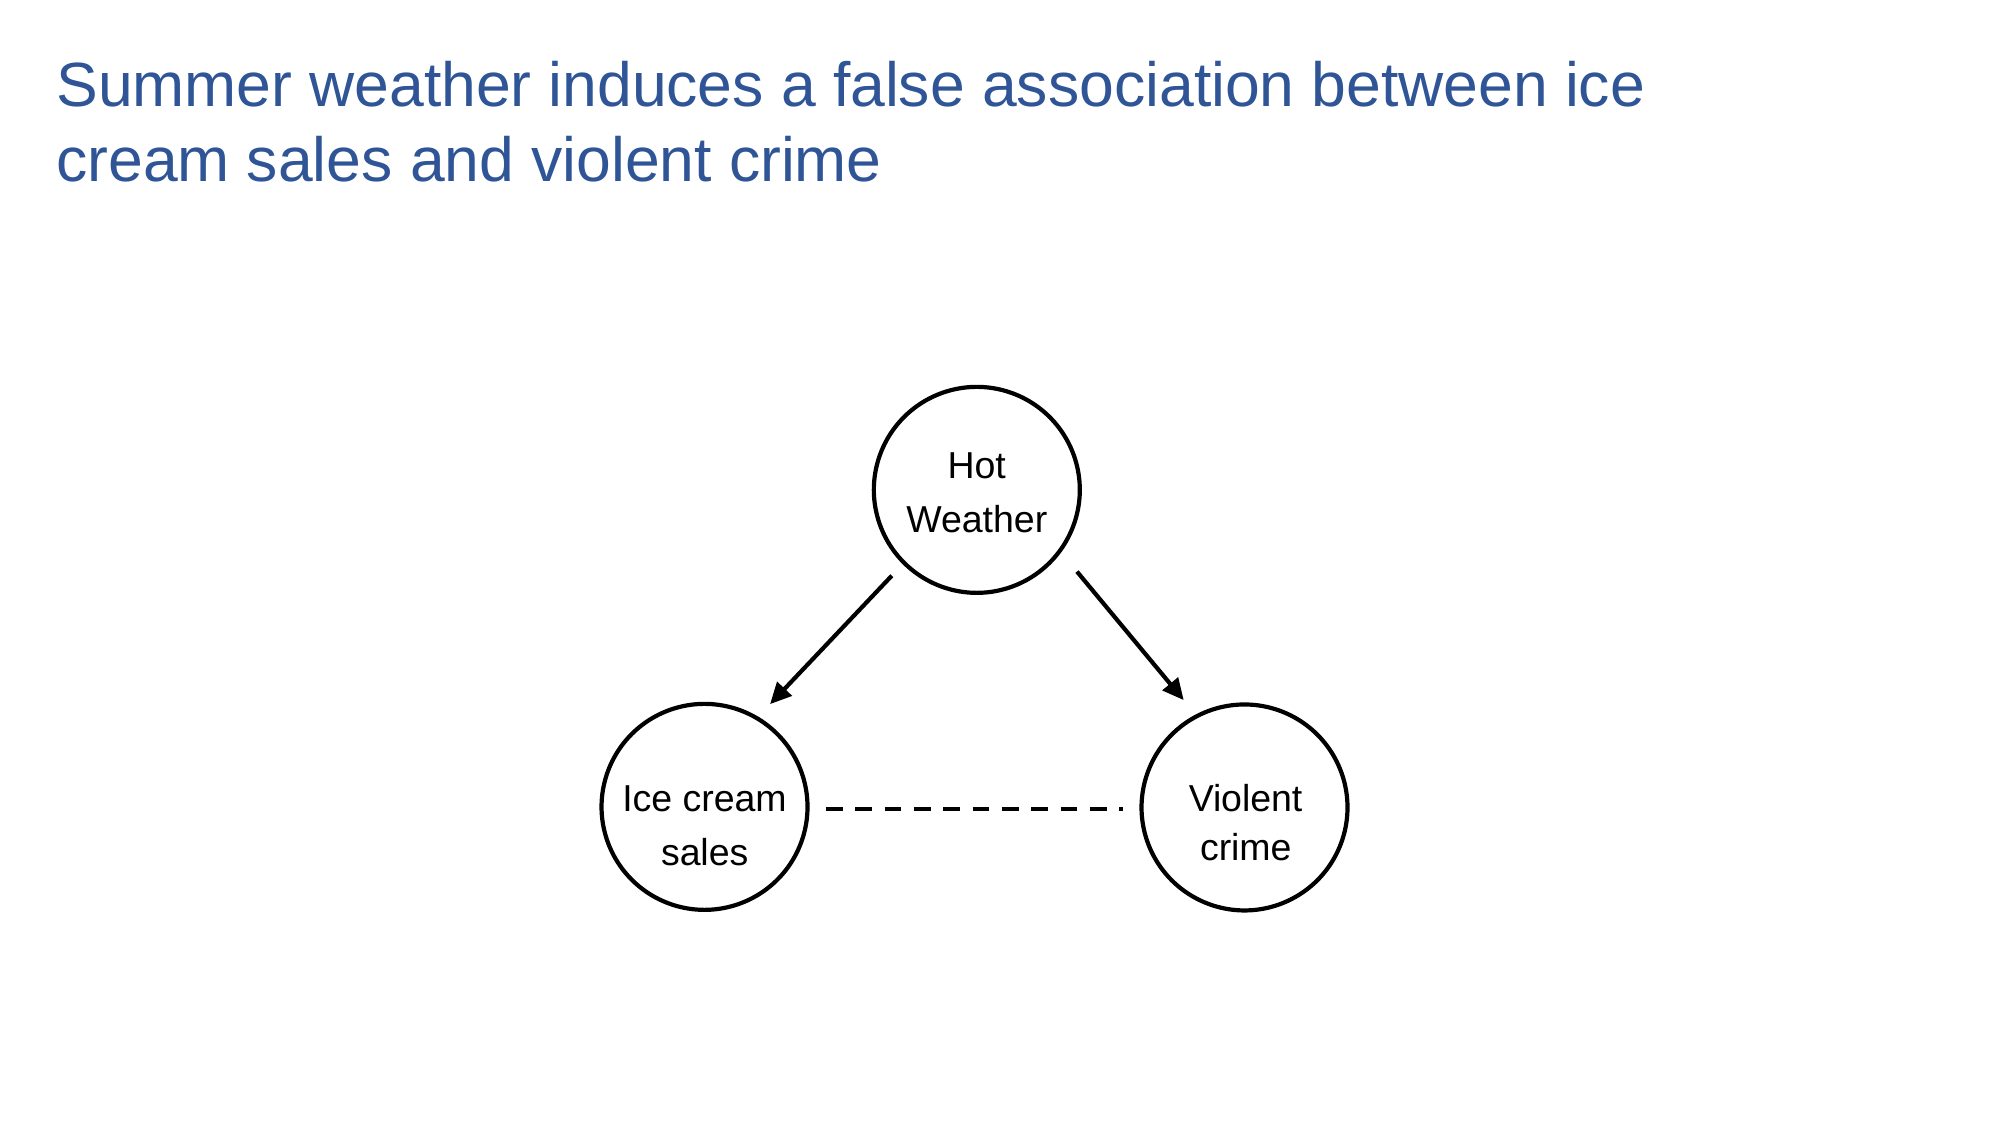

# Summer weather induces a false association between ice cream sales and violent crime

Hot Weather

Ice cream sales
Violent
crime